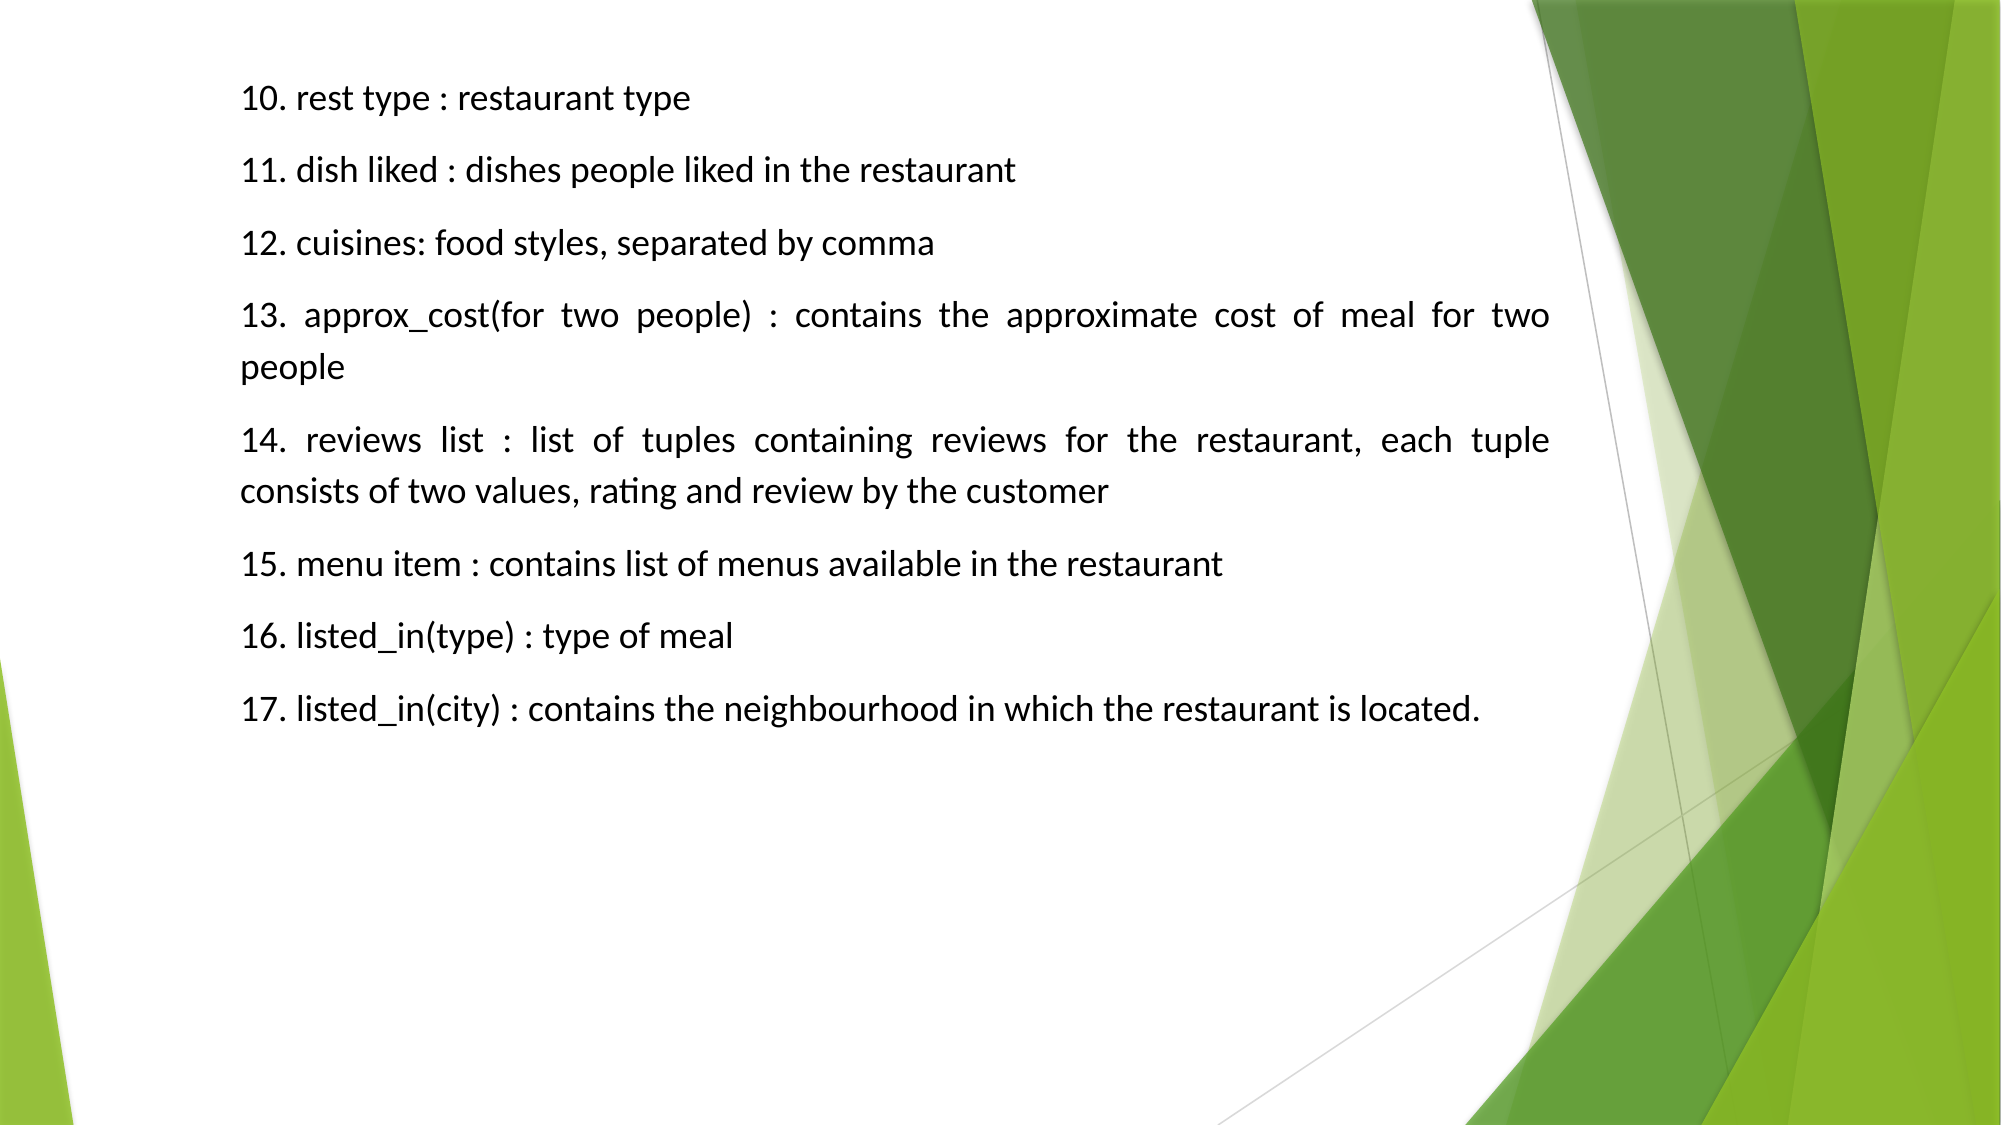

10. rest type : restaurant type
11. dish liked : dishes people liked in the restaurant
12. cuisines: food styles, separated by comma
13. approx_cost(for two people) : contains the approximate cost of meal for two people
14. reviews list : list of tuples containing reviews for the restaurant, each tuple consists of two values, rating and review by the customer
15. menu item : contains list of menus available in the restaurant
16. listed_in(type) : type of meal
17. listed_in(city) : contains the neighbourhood in which the restaurant is located.